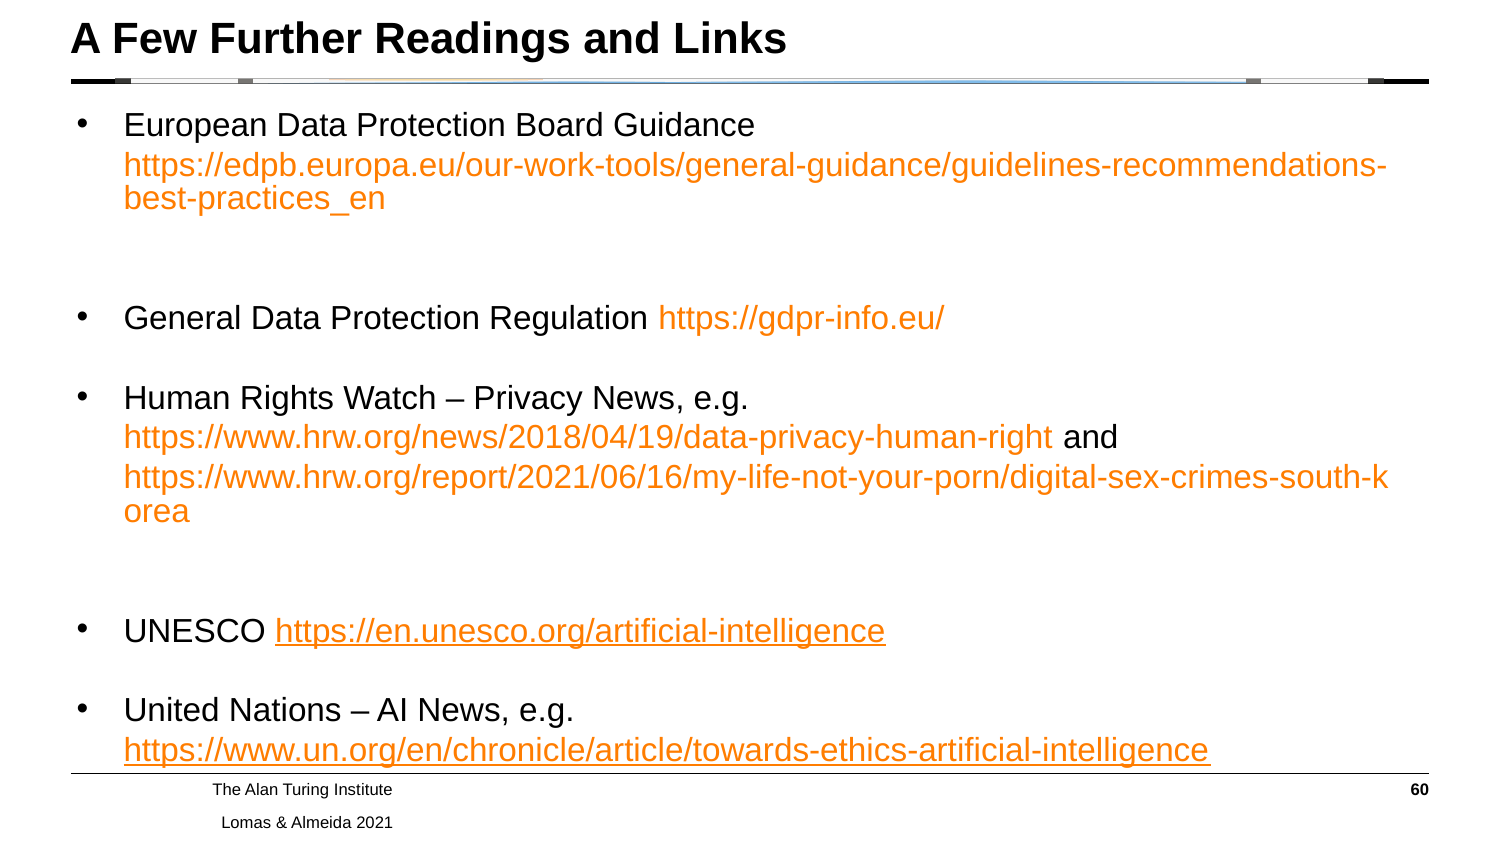

A Few Further Readings and Links

European Data Protection Board Guidance https://edpb.europa.eu/our-work-tools/general-guidance/guidelines-recommendations-best-practices_en

General Data Protection Regulation https://gdpr-info.eu/

Human Rights Watch – Privacy News, e.g. https://www.hrw.org/news/2018/04/19/data-privacy-human-right and https://www.hrw.org/report/2021/06/16/my-life-not-your-porn/digital-sex-crimes-south-korea

UNESCO https://en.unesco.org/artificial-intelligence

United Nations – AI News, e.g. https://www.un.org/en/chronicle/article/towards-ethics-artificial-intelligence

60
Lomas & Almeida 2021